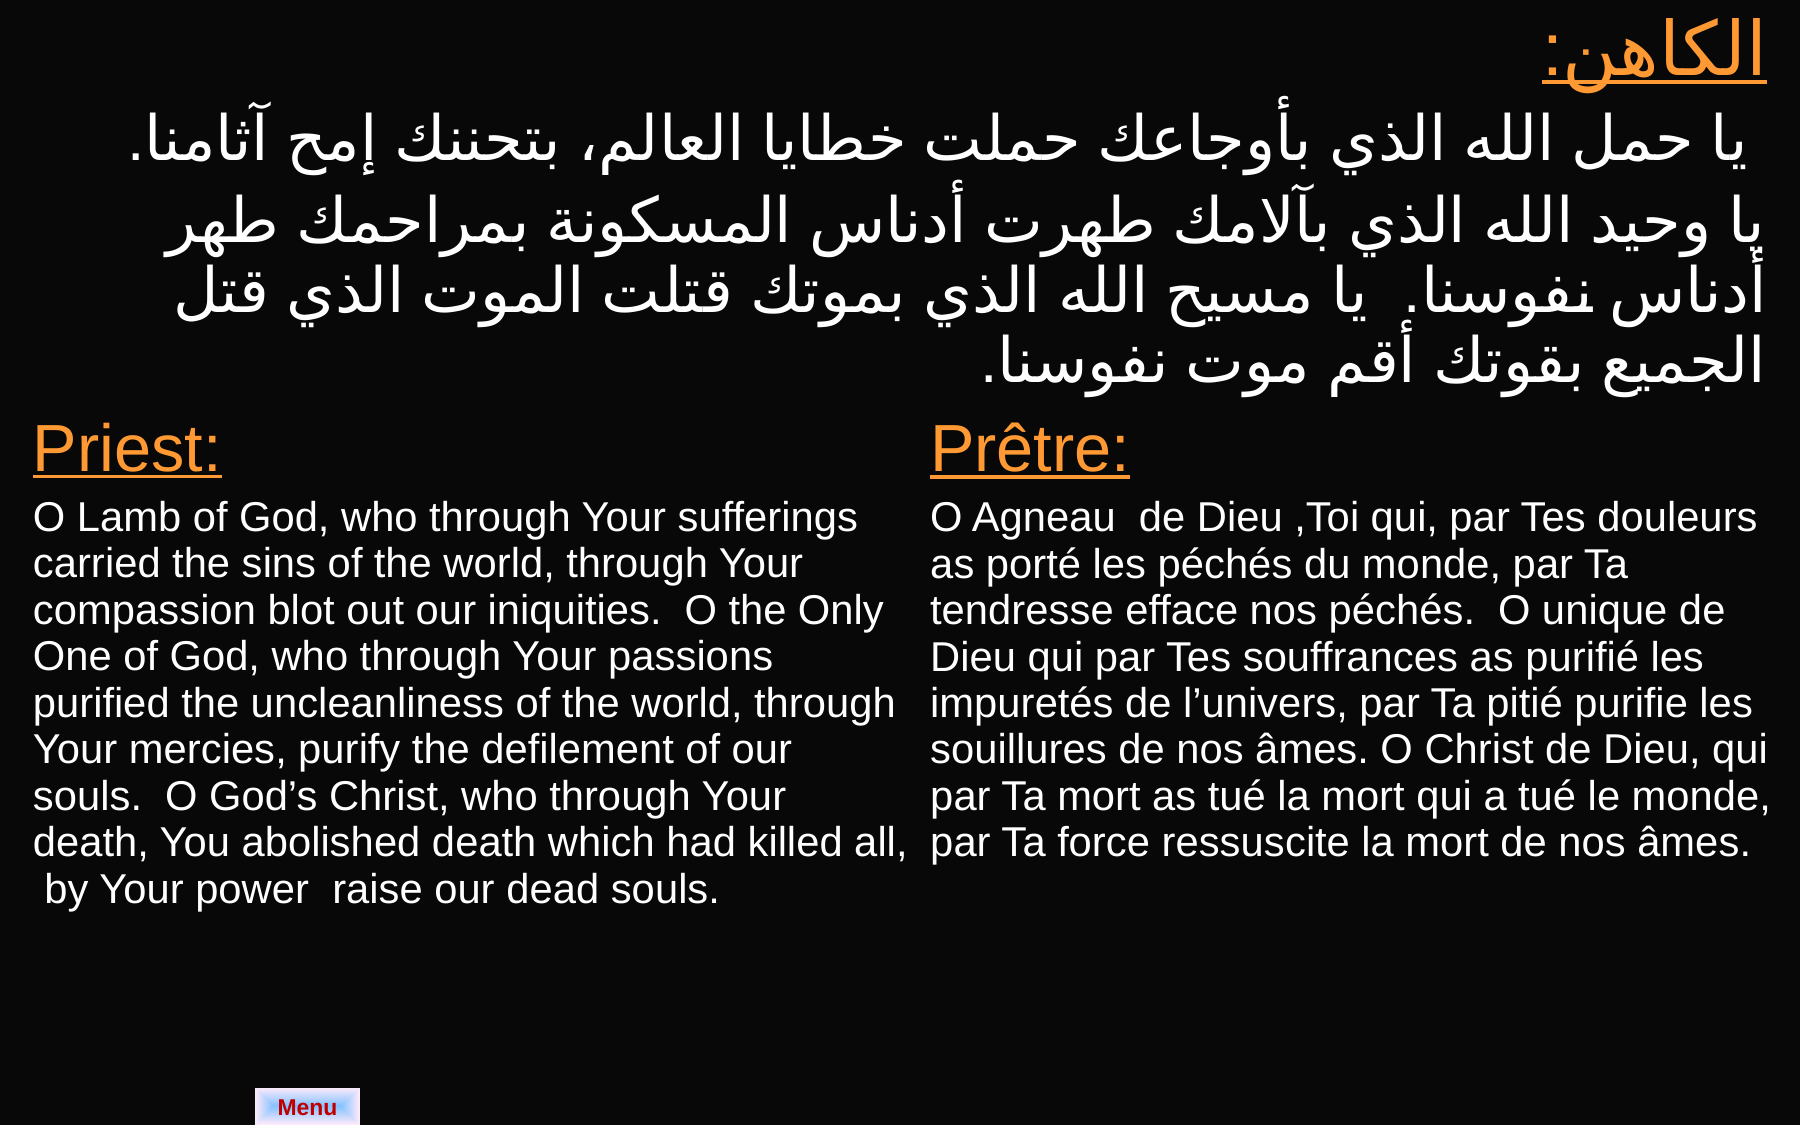

| الكاهن: يا حمل الله الذي بأوجاعك حملت خطايا العالم، بتحننك إمح آثامنا. يا وحيد الله الذي بآلامك طهرت أدناس المسكونة بمراحمك طهر أدناس نفوسنا. يا مسيح الله الذي بموتك قتلت الموت الذي قتل الجميع بقوتك أقم موت نفوسنا. |  |
| --- | --- |
| Priest: O Lamb of God, who through Your sufferings carried the sins of the world, through Your compassion blot out our iniquities. O the Only One of God, who through Your passions purified the uncleanliness of the world, through Your mercies, purify the defilement of our souls. O God’s Christ, who through Your death, You abolished death which had killed all, by Your power raise our dead souls. | Prêtre: O Agneau de Dieu ,Toi qui, par Tes douleurs as porté les péchés du monde, par Ta tendresse efface nos péchés. O unique de Dieu qui par Tes souffrances as purifié les impuretés de l’univers, par Ta pitié purifie les souillures de nos âmes. O Christ de Dieu, qui par Ta mort as tué la mort qui a tué le monde, par Ta force ressuscite la mort de nos âmes. |

Menu